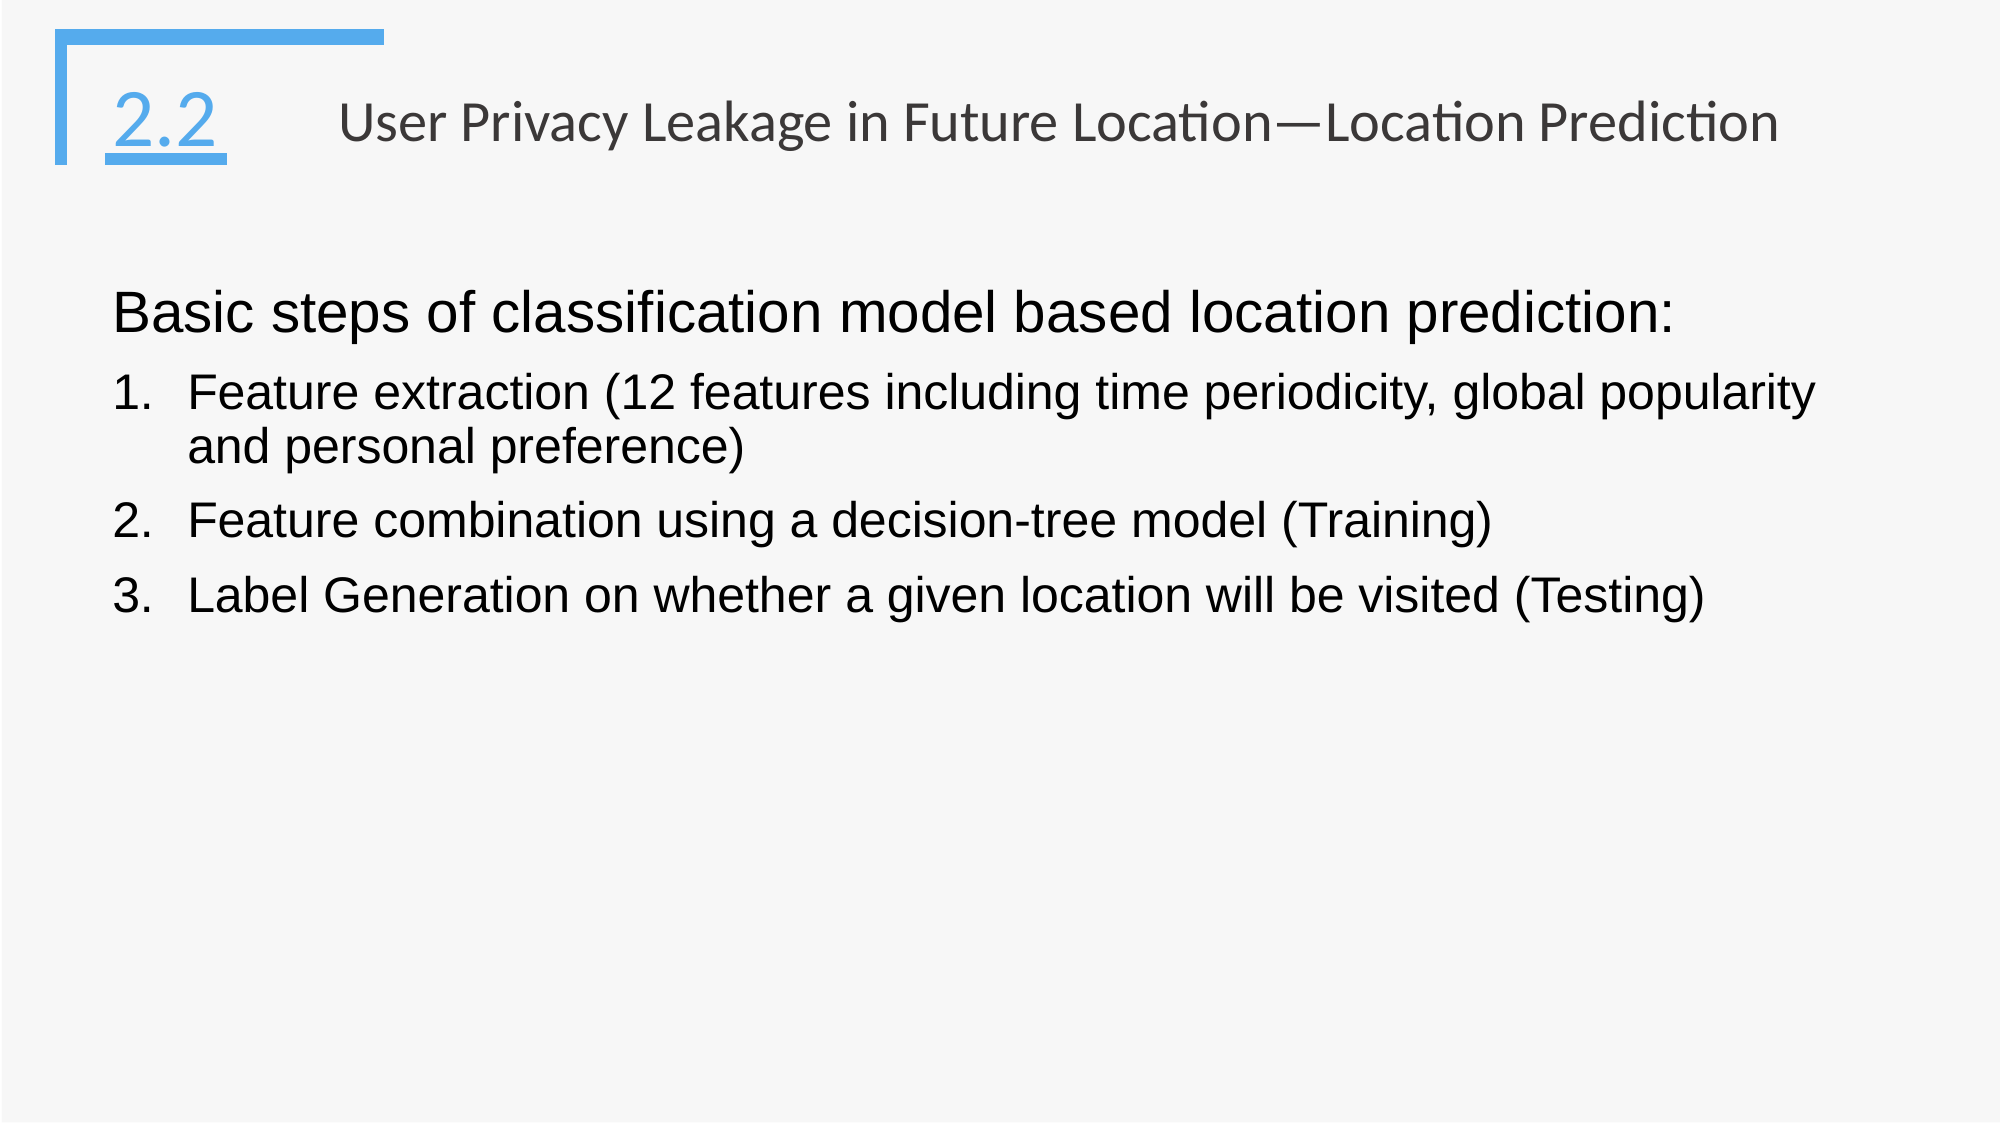

2.2
User Privacy Leakage in Future Location—Location Prediction
Basic steps of classification model based location prediction:
Feature extraction (12 features including time periodicity, global popularity and personal preference)
Feature combination using a decision-tree model (Training)
Label Generation on whether a given location will be visited (Testing)